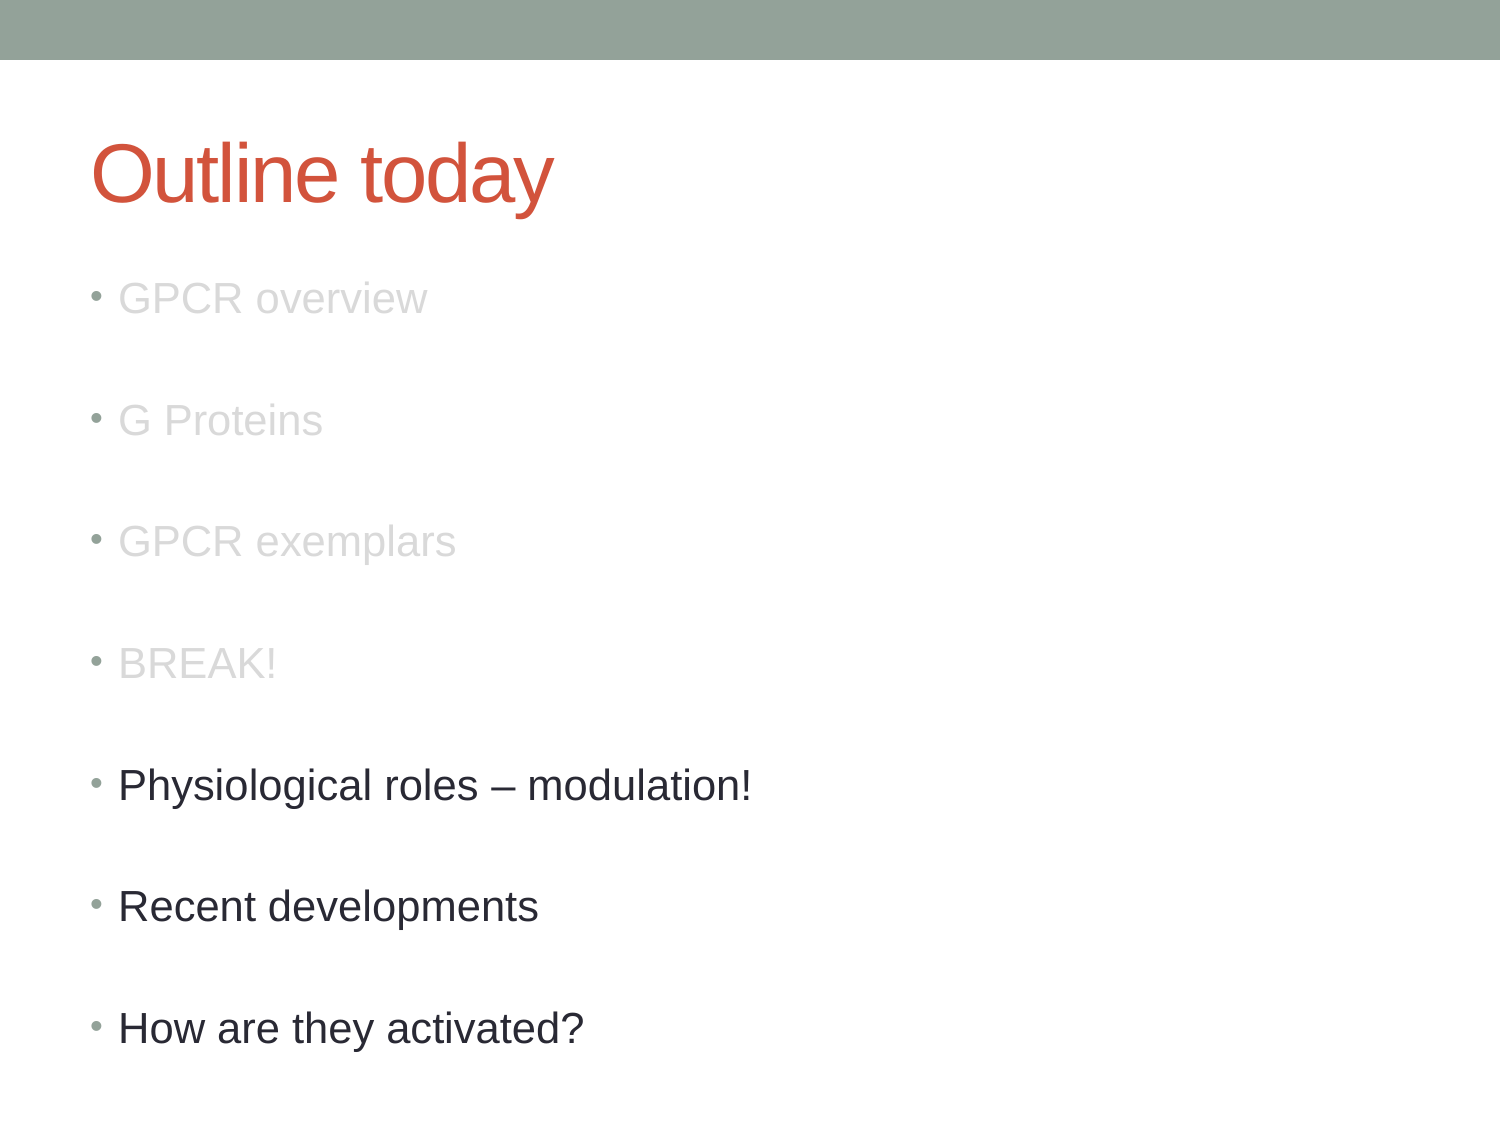

# Outline today
GPCR overview

G Proteins

GPCR exemplars

BREAK!

Physiological roles – modulation!

Recent developments

How are they activated?